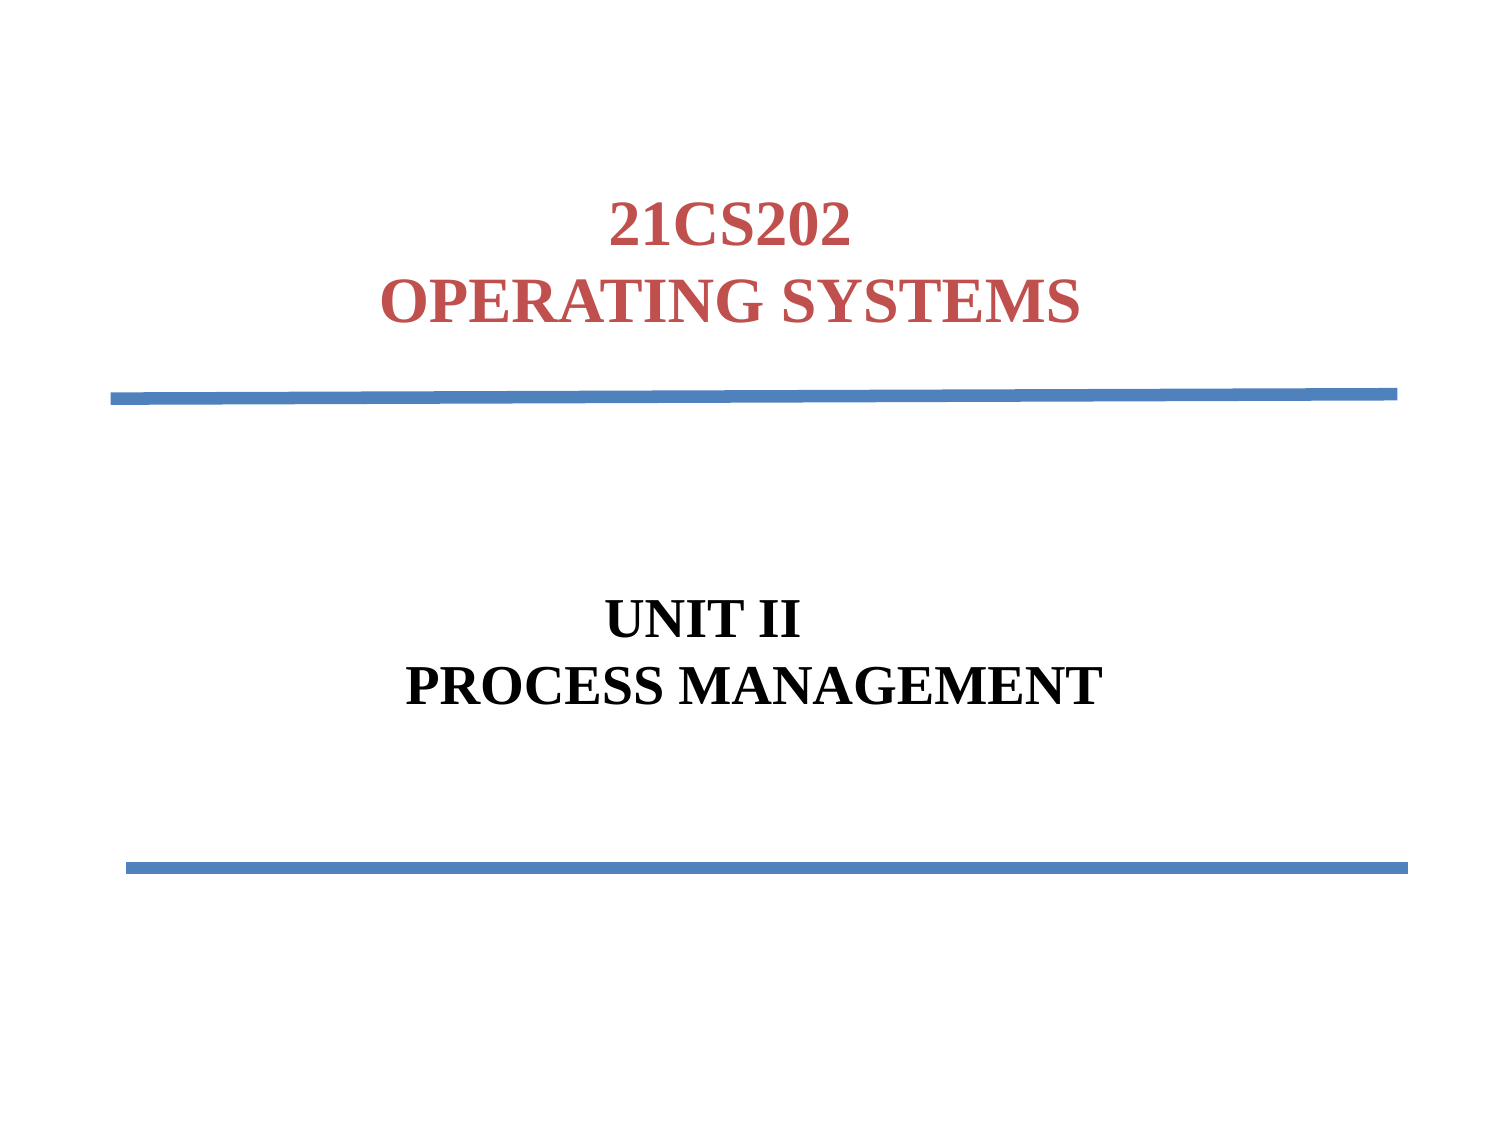

# 21CS202
OPERATING SYSTEMS

UNIT II
PROCESS MANAGEMENT